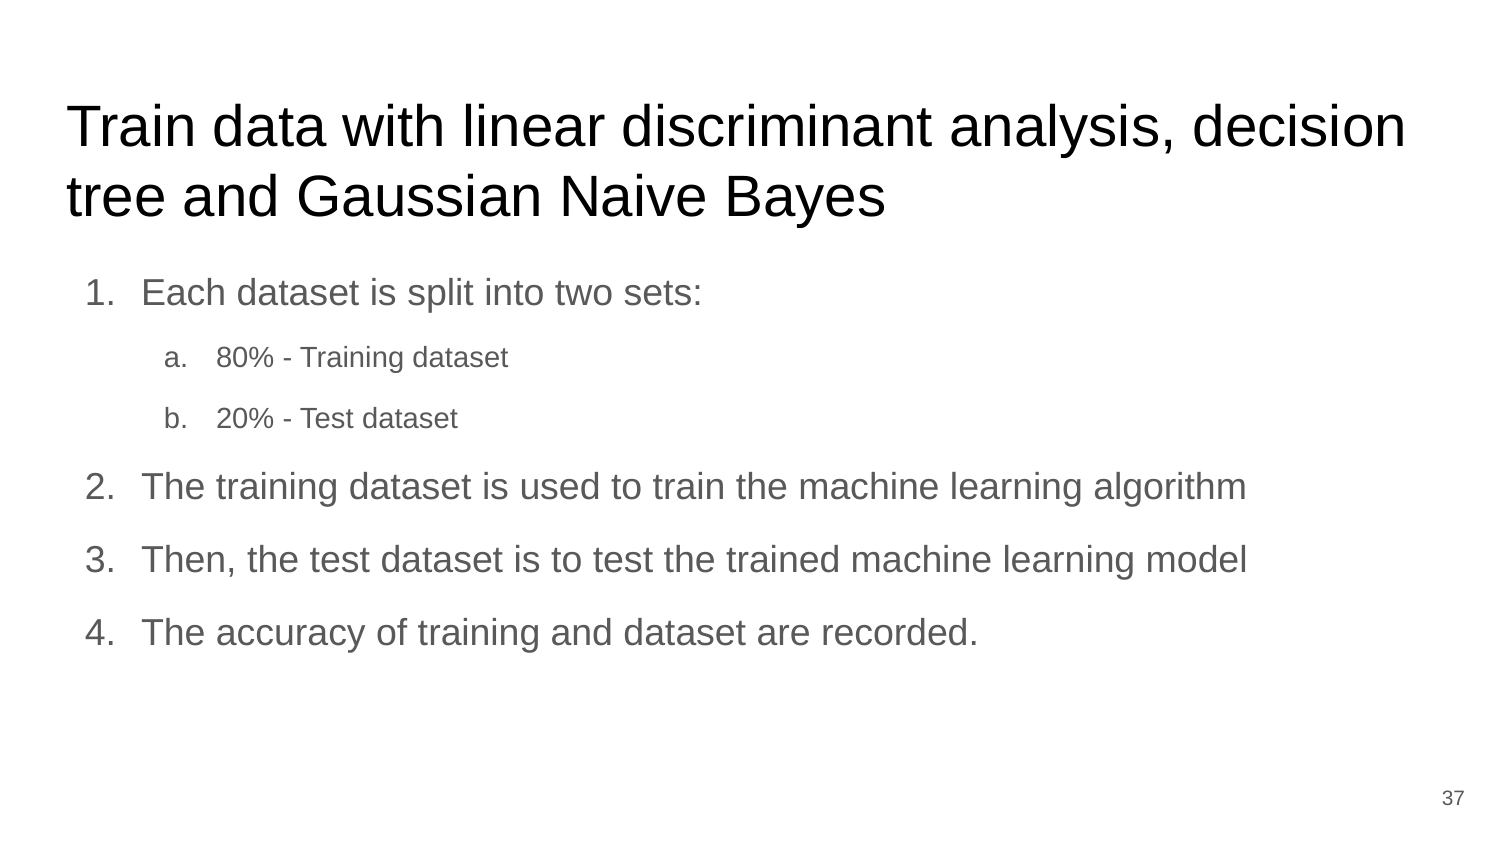

# Train data with linear discriminant analysis, decision tree and Gaussian Naive Bayes
Each dataset is split into two sets:
80% - Training dataset
20% - Test dataset
The training dataset is used to train the machine learning algorithm
Then, the test dataset is to test the trained machine learning model
The accuracy of training and dataset are recorded.
37